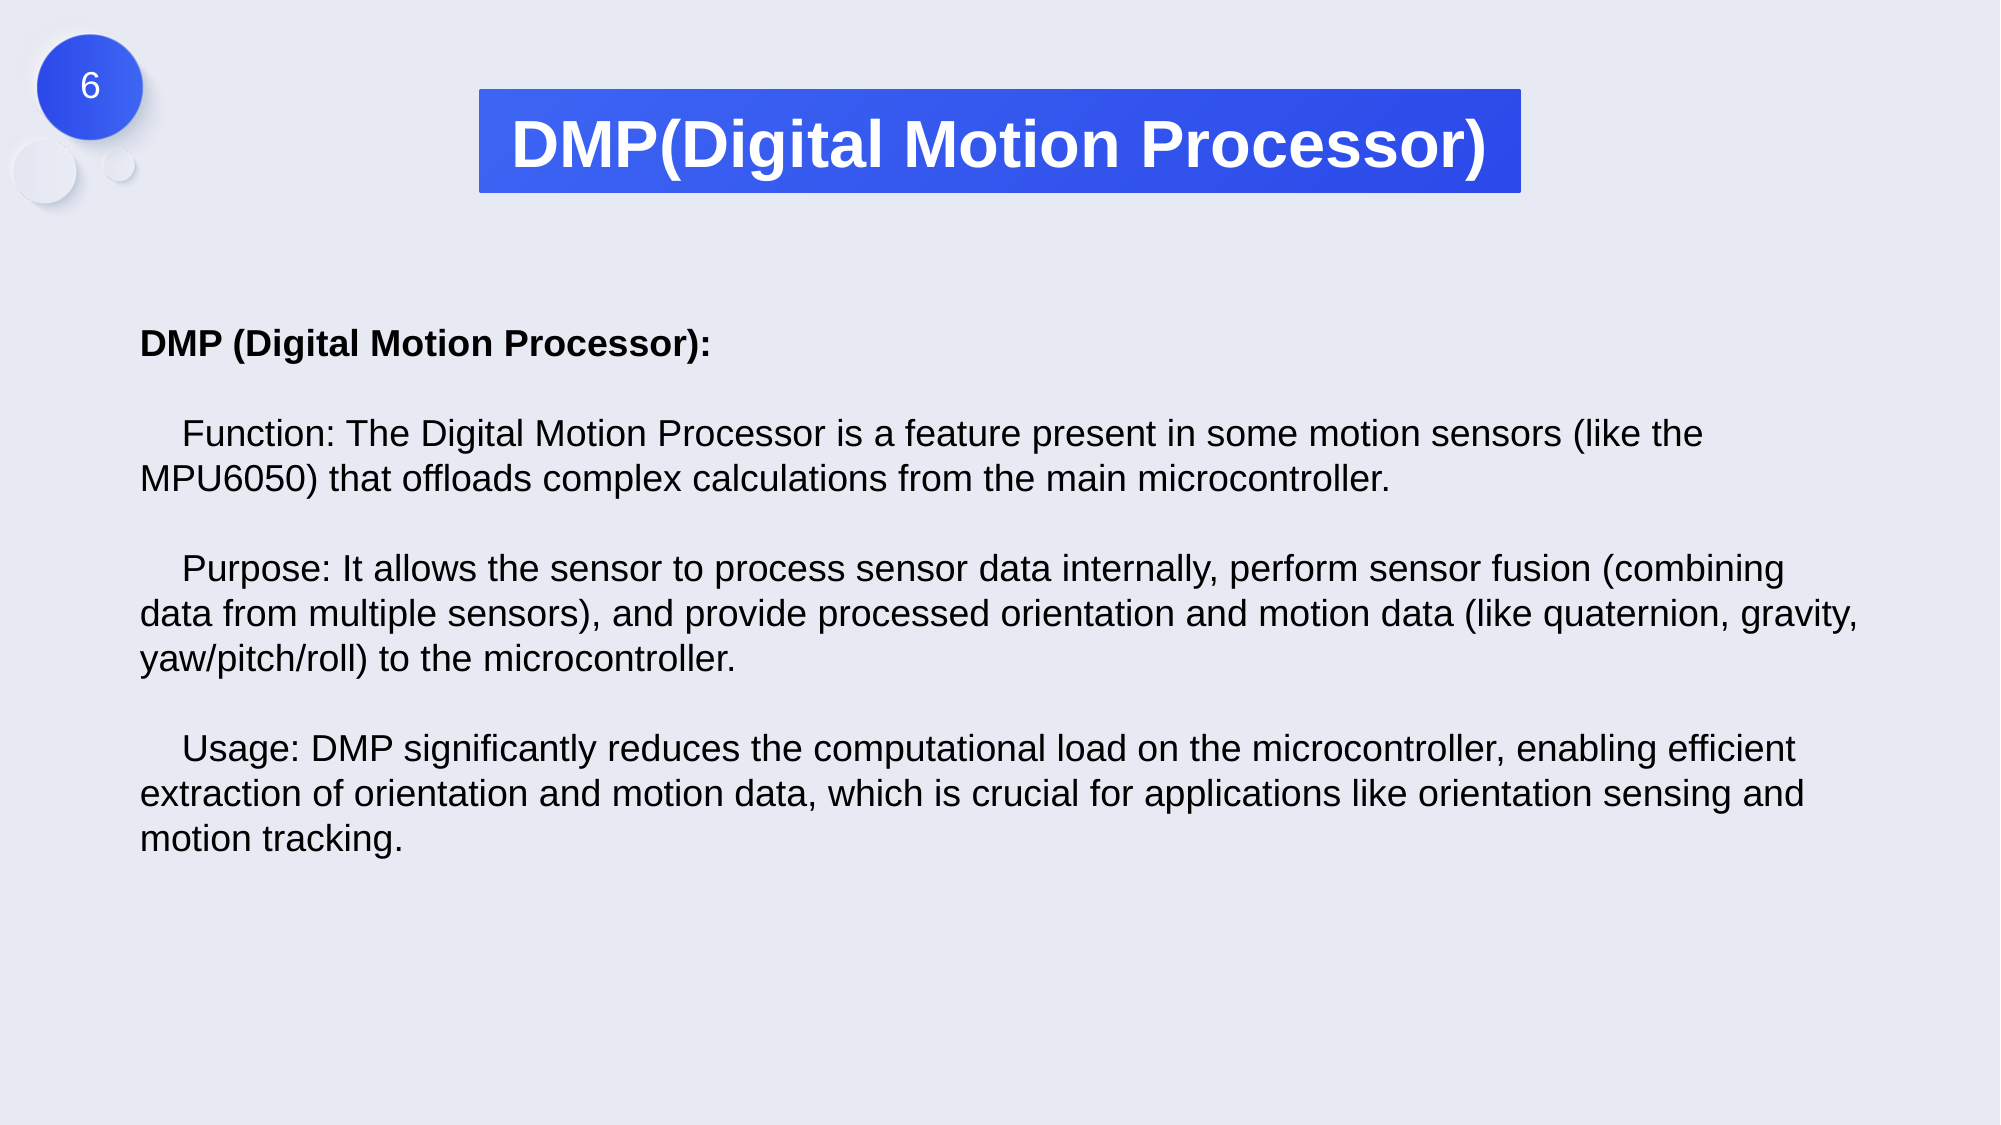

DMP(Digital Motion Processor)
DMP (Digital Motion Processor):

    Function: The Digital Motion Processor is a feature present in some motion sensors (like the MPU6050) that offloads complex calculations from the main microcontroller.

    Purpose: It allows the sensor to process sensor data internally, perform sensor fusion (combining data from multiple sensors), and provide processed orientation and motion data (like quaternion, gravity, yaw/pitch/roll) to the microcontroller.

    Usage: DMP significantly reduces the computational load on the microcontroller, enabling efficient extraction of orientation and motion data, which is crucial for applications like orientation sensing and motion tracking.